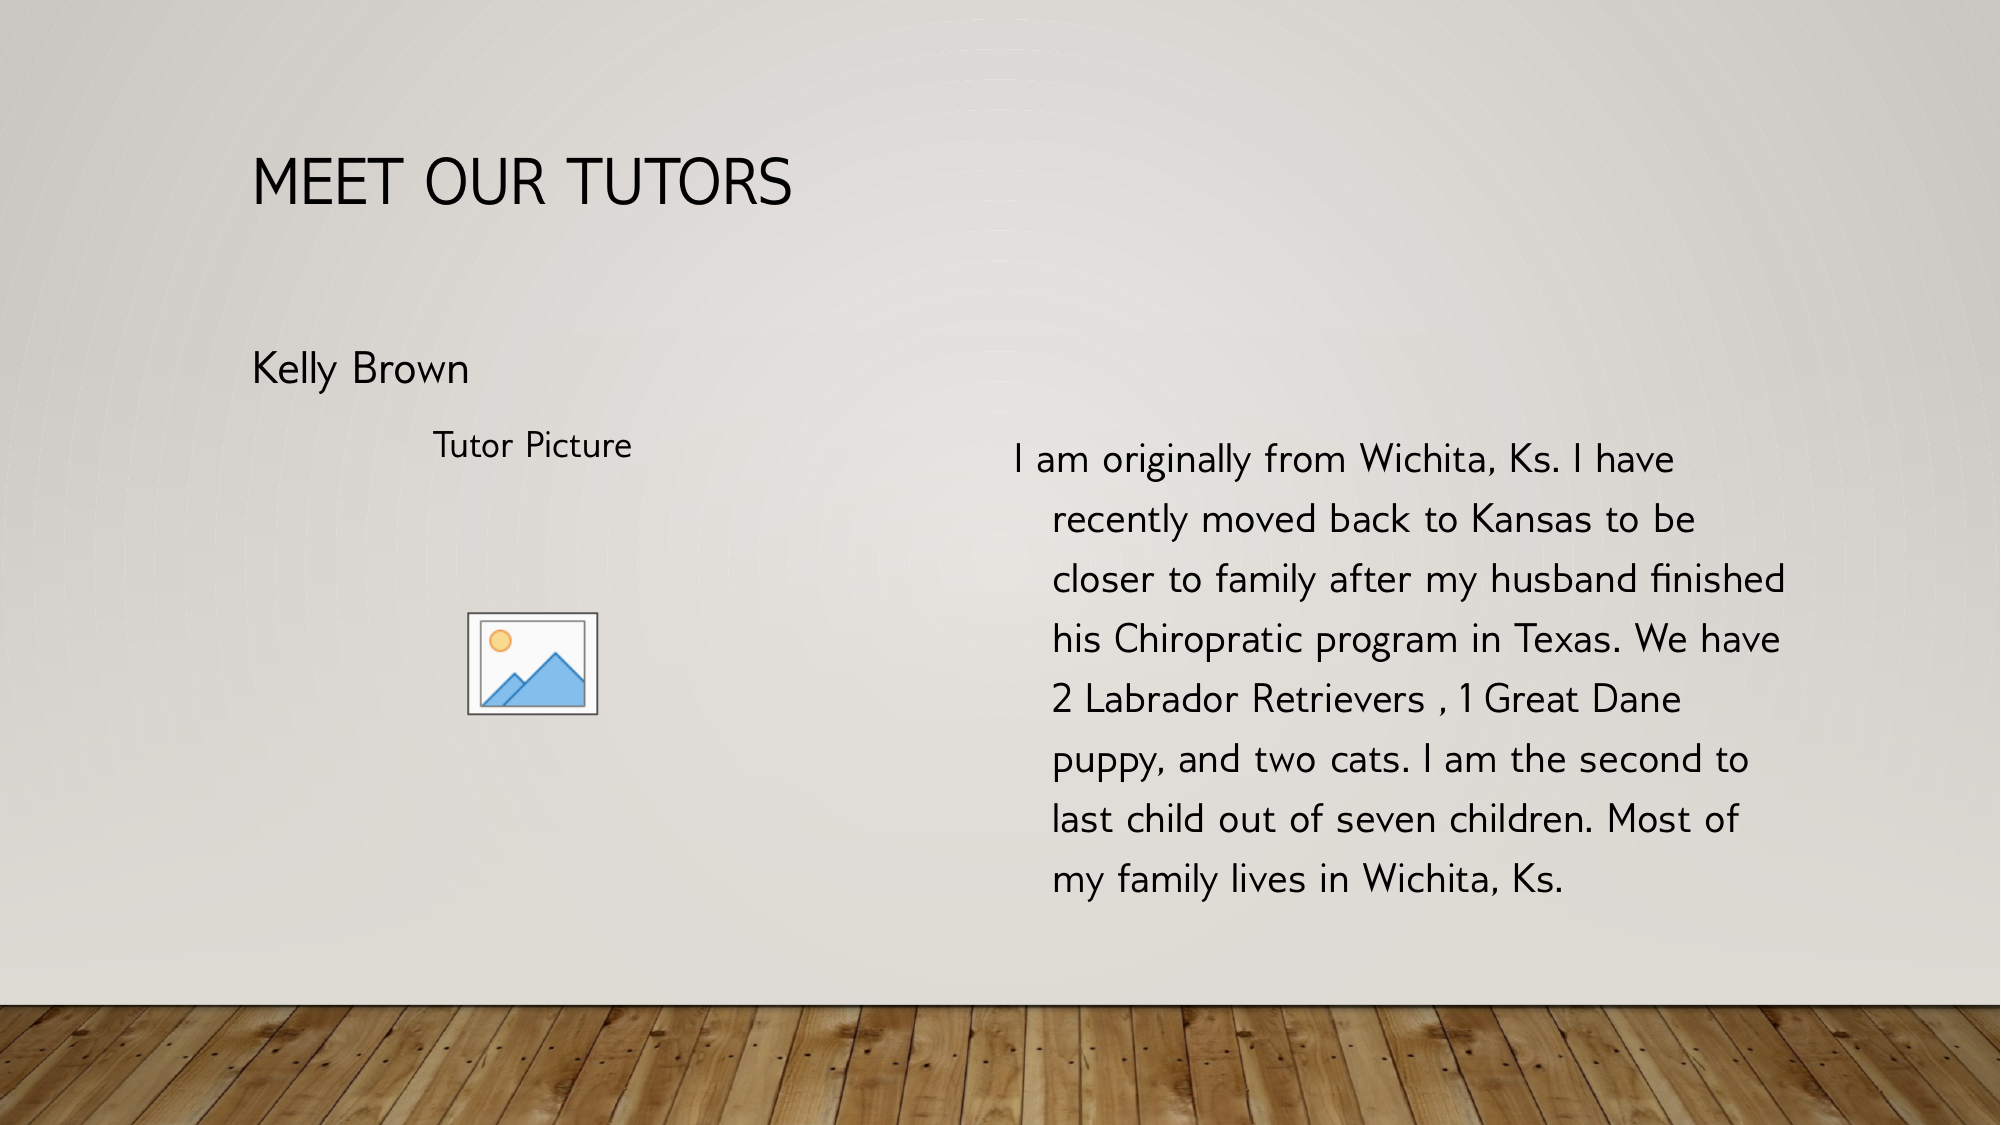

Kelly Brown

I am originally from Wichita, Ks. I have recently moved back to Kansas to be closer to family after my husband finished his Chiropratic program in Texas. We have 2 Labrador Retrievers , 1 Great Dane puppy, and two cats. I am the second to last child out of seven children. Most of my family lives in Wichita, Ks.